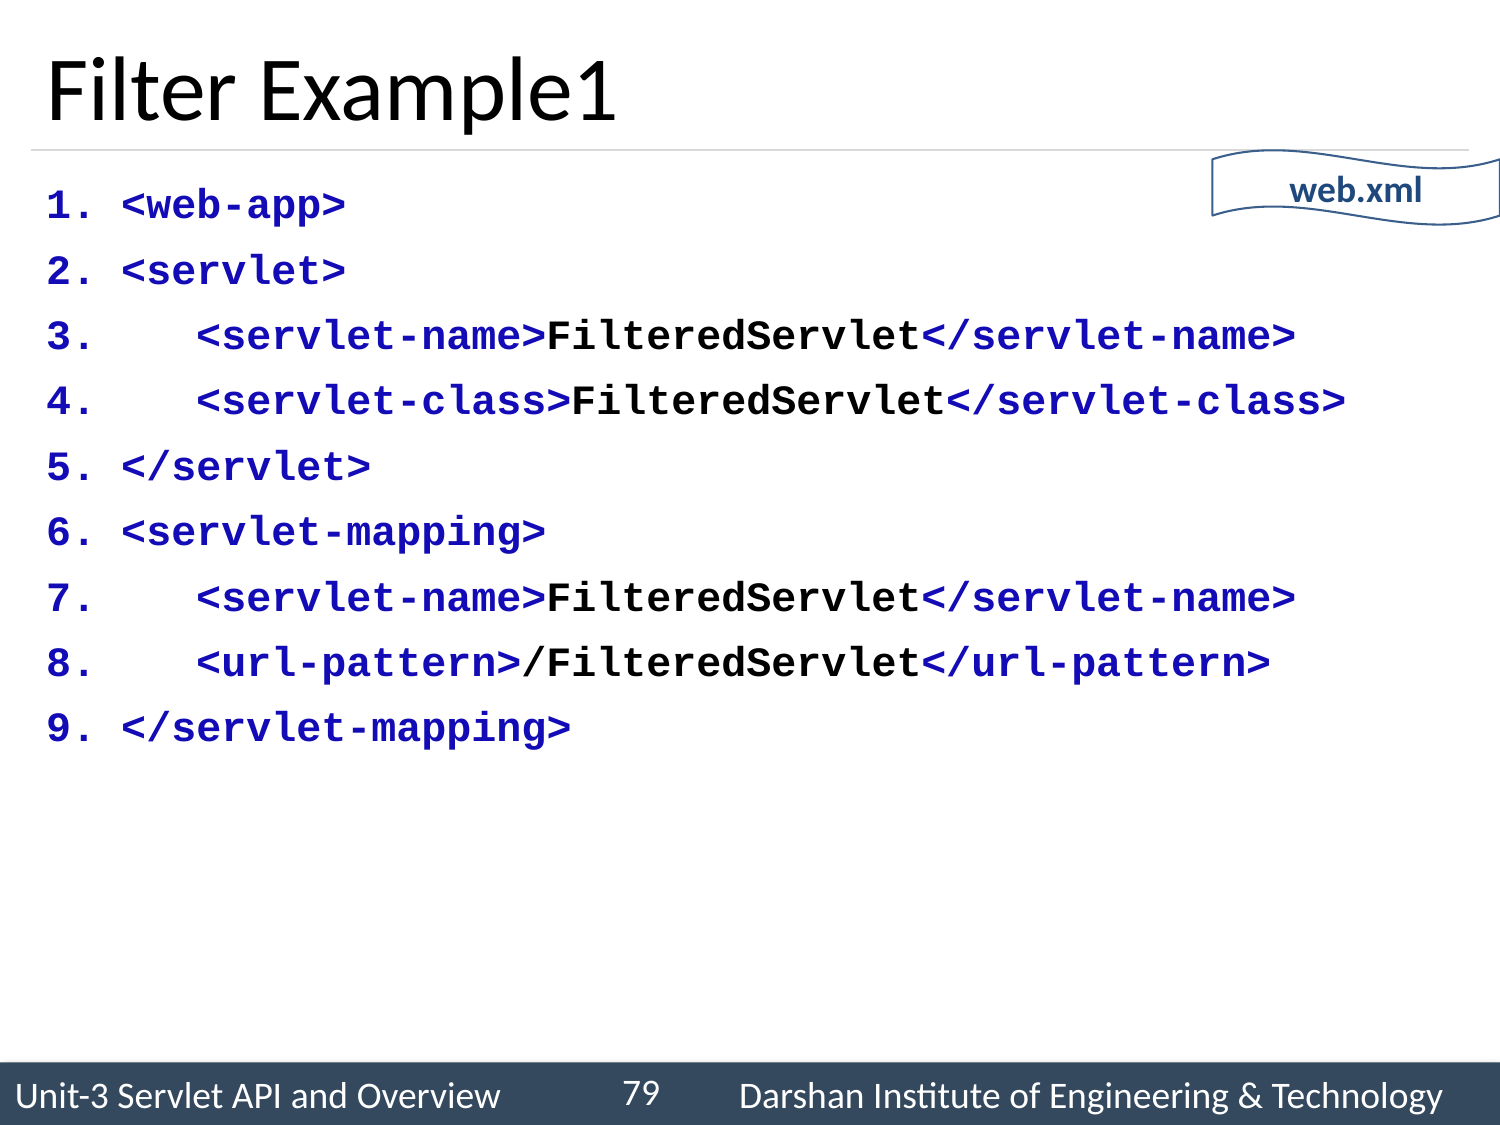

# Filter Example1
web.xml
<web-app>
<servlet>
   <servlet-name>FilteredServlet</servlet-name>
   <servlet-class>FilteredServlet</servlet-class>
</servlet>
<servlet-mapping>
   <servlet-name>FilteredServlet</servlet-name>
   <url-pattern>/FilteredServlet</url-pattern>
</servlet-mapping>
79